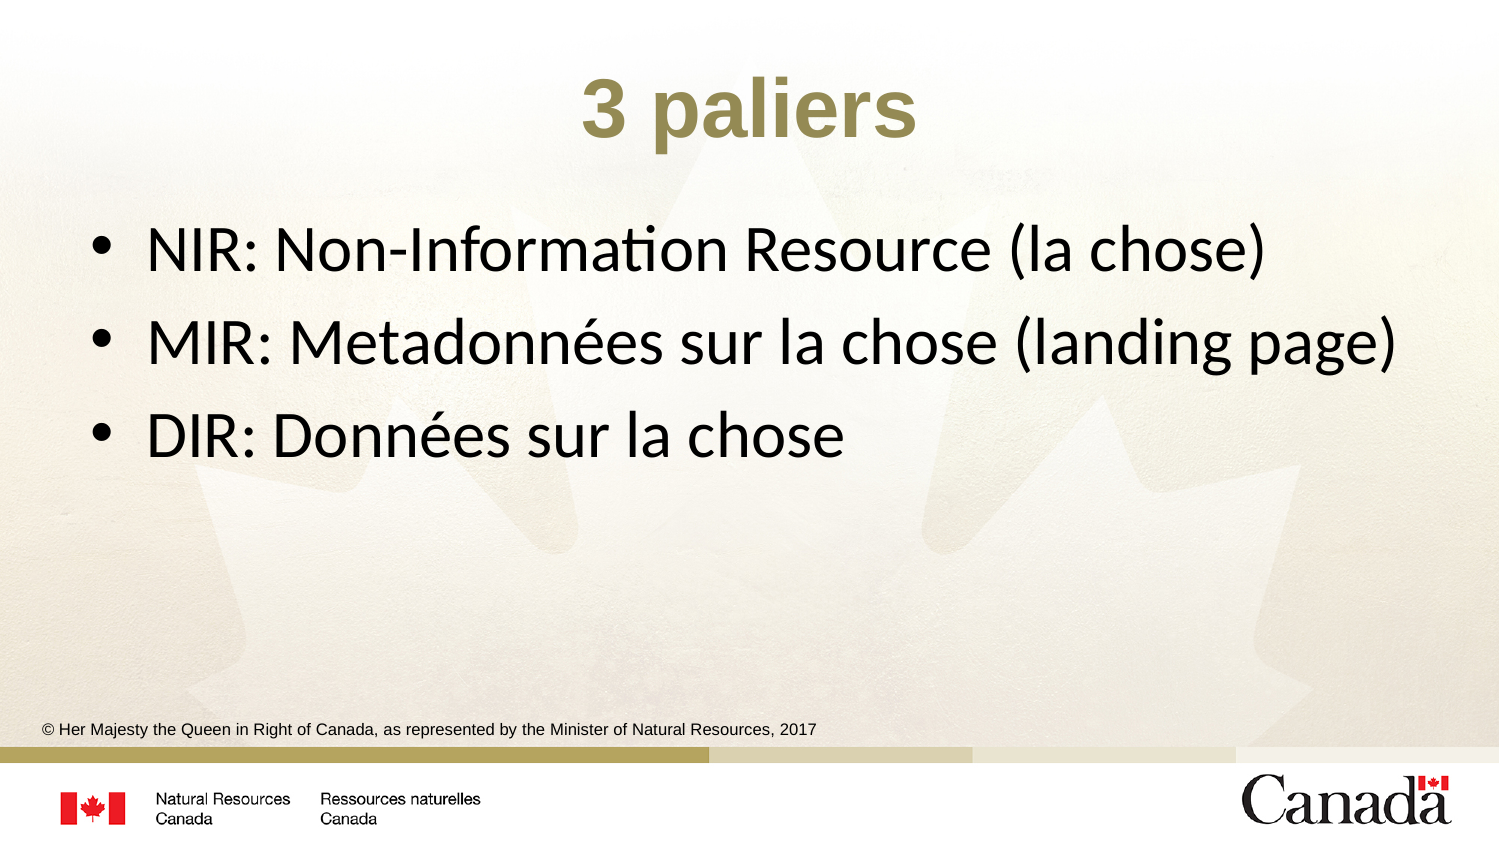

# 3 paliers
NIR: Non-Information Resource (la chose)
MIR: Metadonnées sur la chose (landing page)
DIR: Données sur la chose